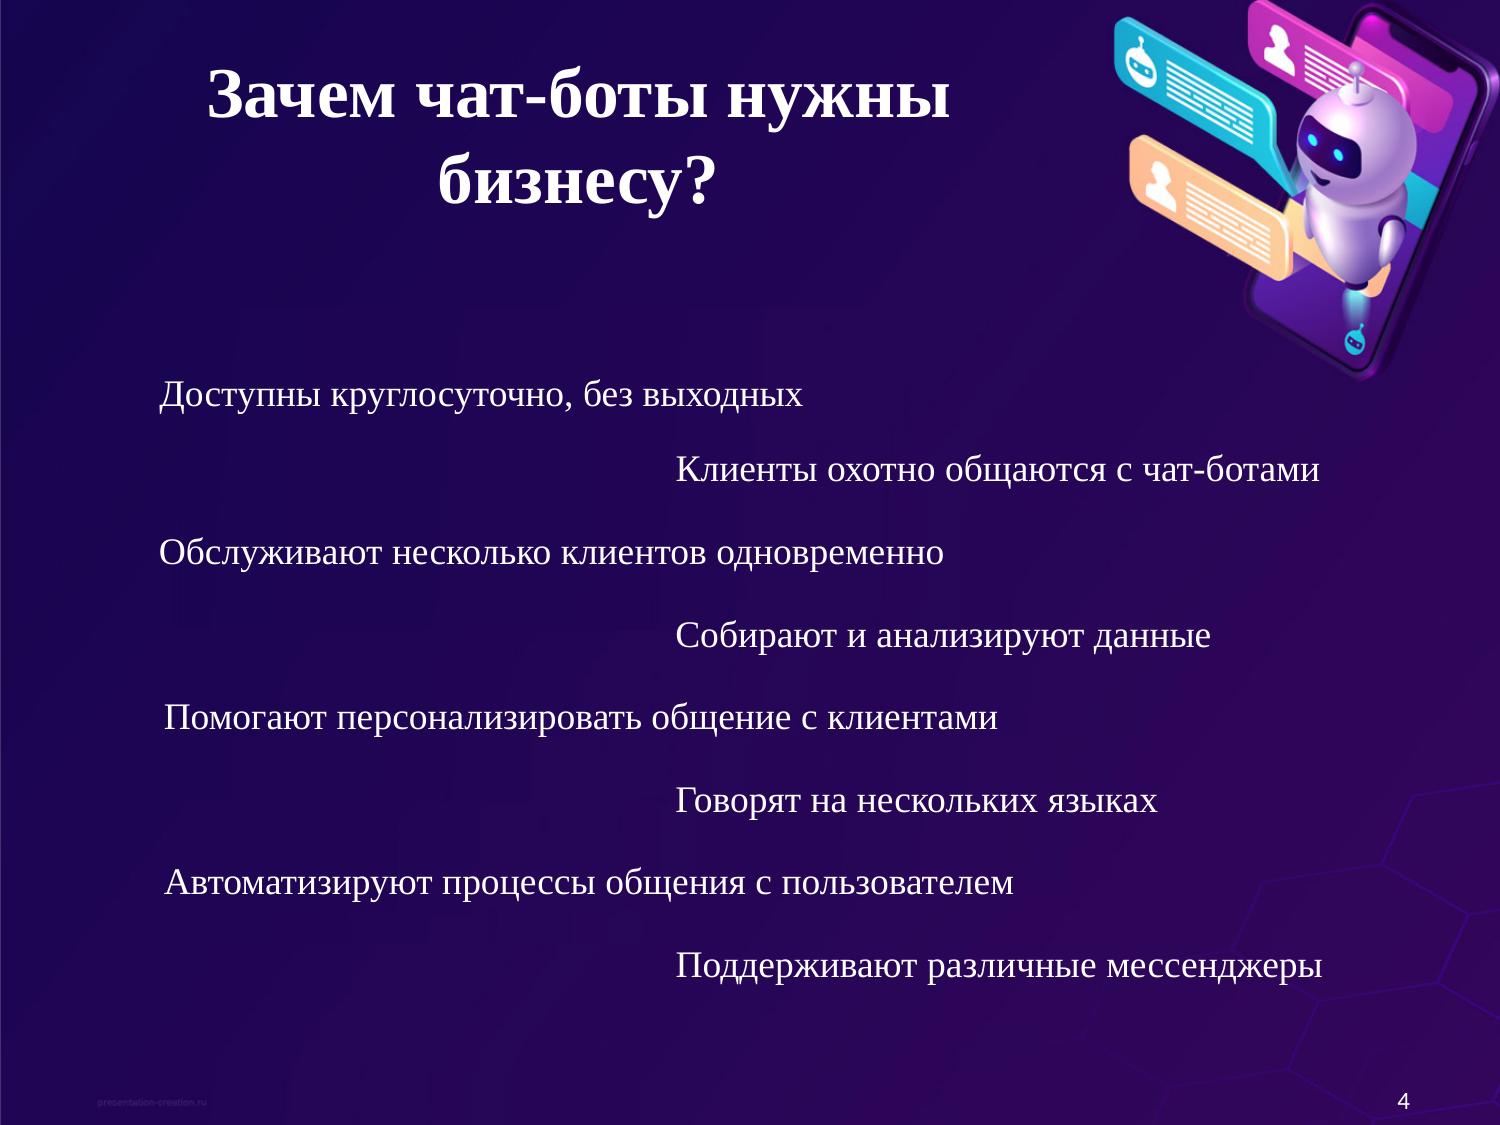

# Зачем чат-боты нужны бизнесу?
Доступны круглосуточно, без выходных
Клиенты охотно общаются с чат-ботами
Обслуживают несколько клиентов одновременно
Собирают и анализируют данные
Помогают персонализировать общение с клиентами
Говорят на нескольких языках
Автоматизируют процессы общения с пользователем
Поддерживают различные мессенджеры
4